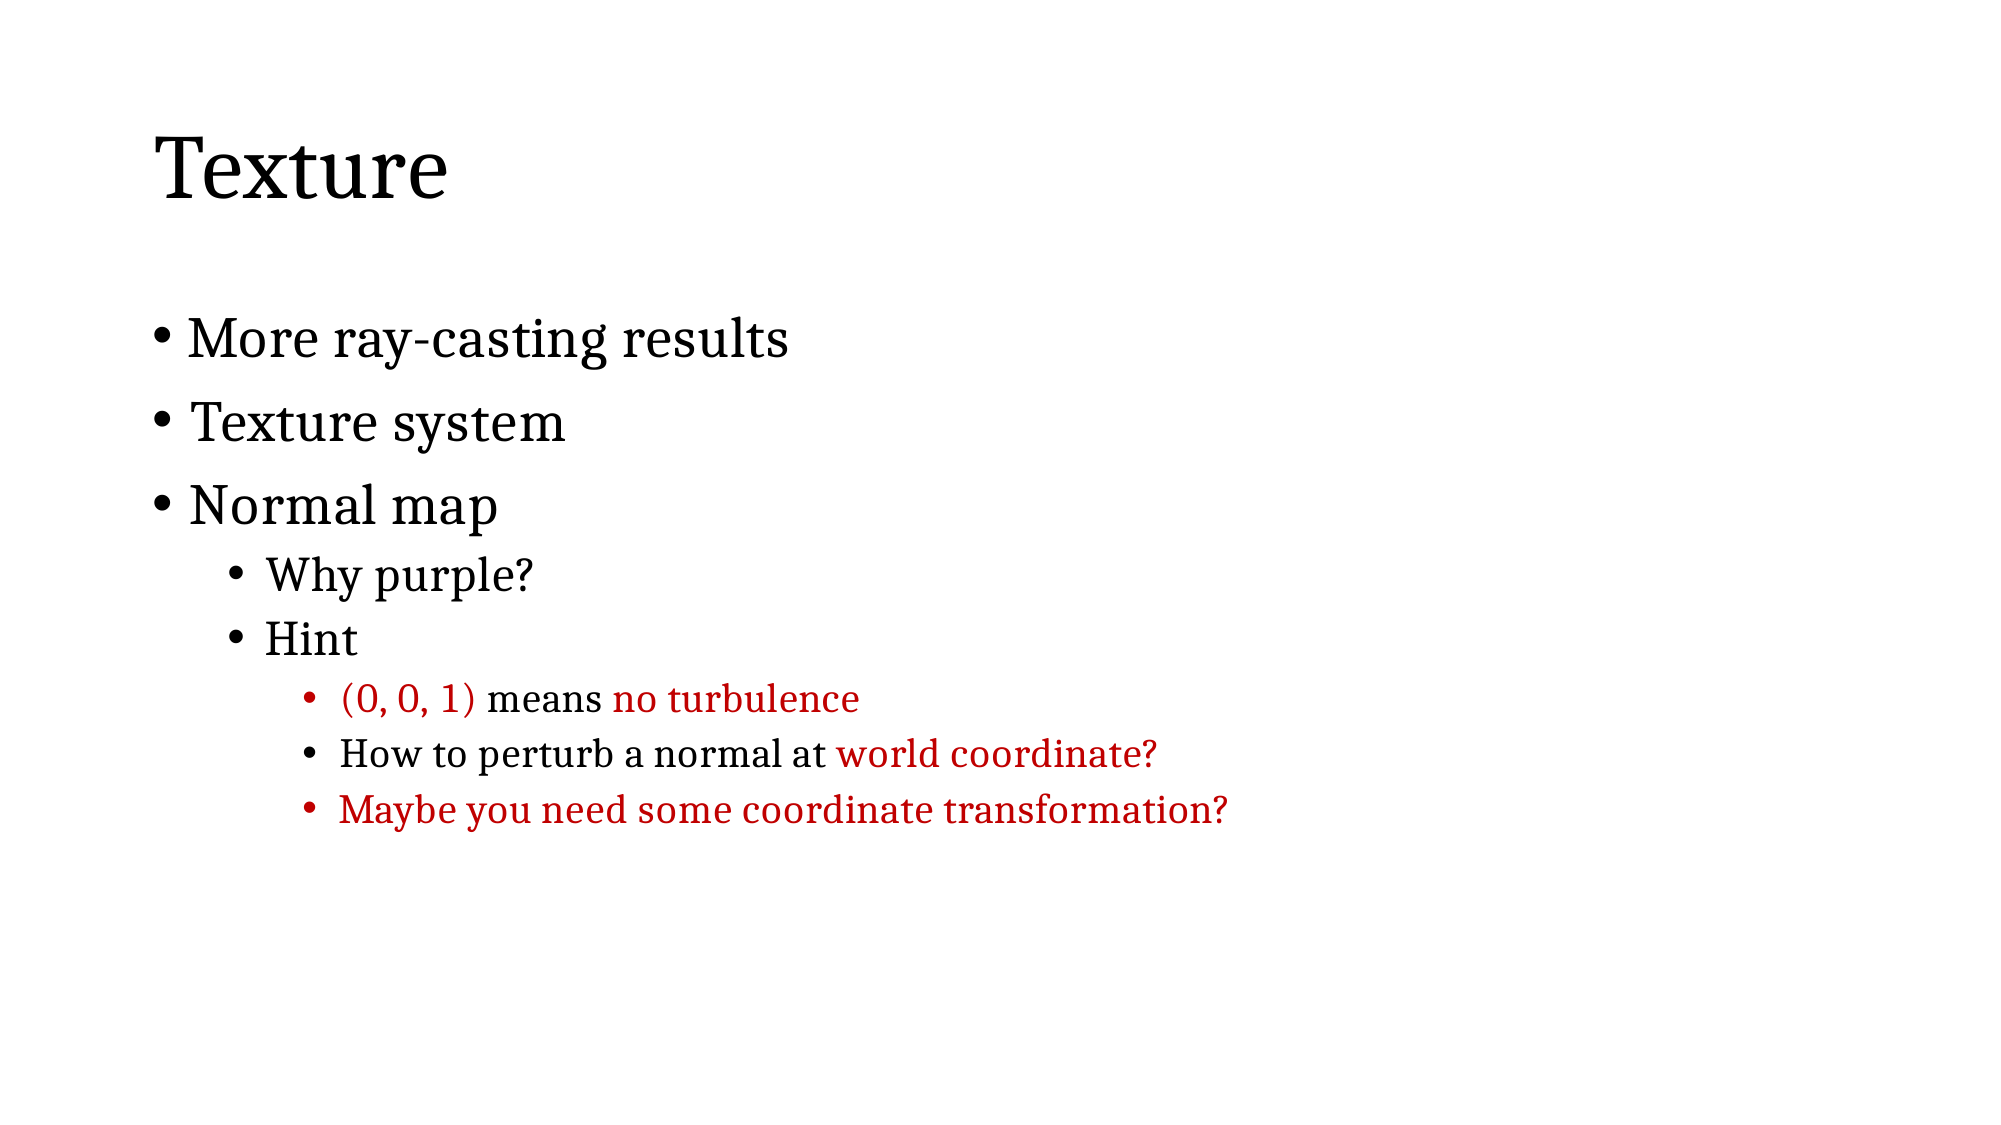

# Texture
More ray-casting results
Texture system
Normal map
Why purple?
Hint
(0, 0, 1) means no turbulence
How to perturb a normal at world coordinate?
Maybe you need some coordinate transformation?